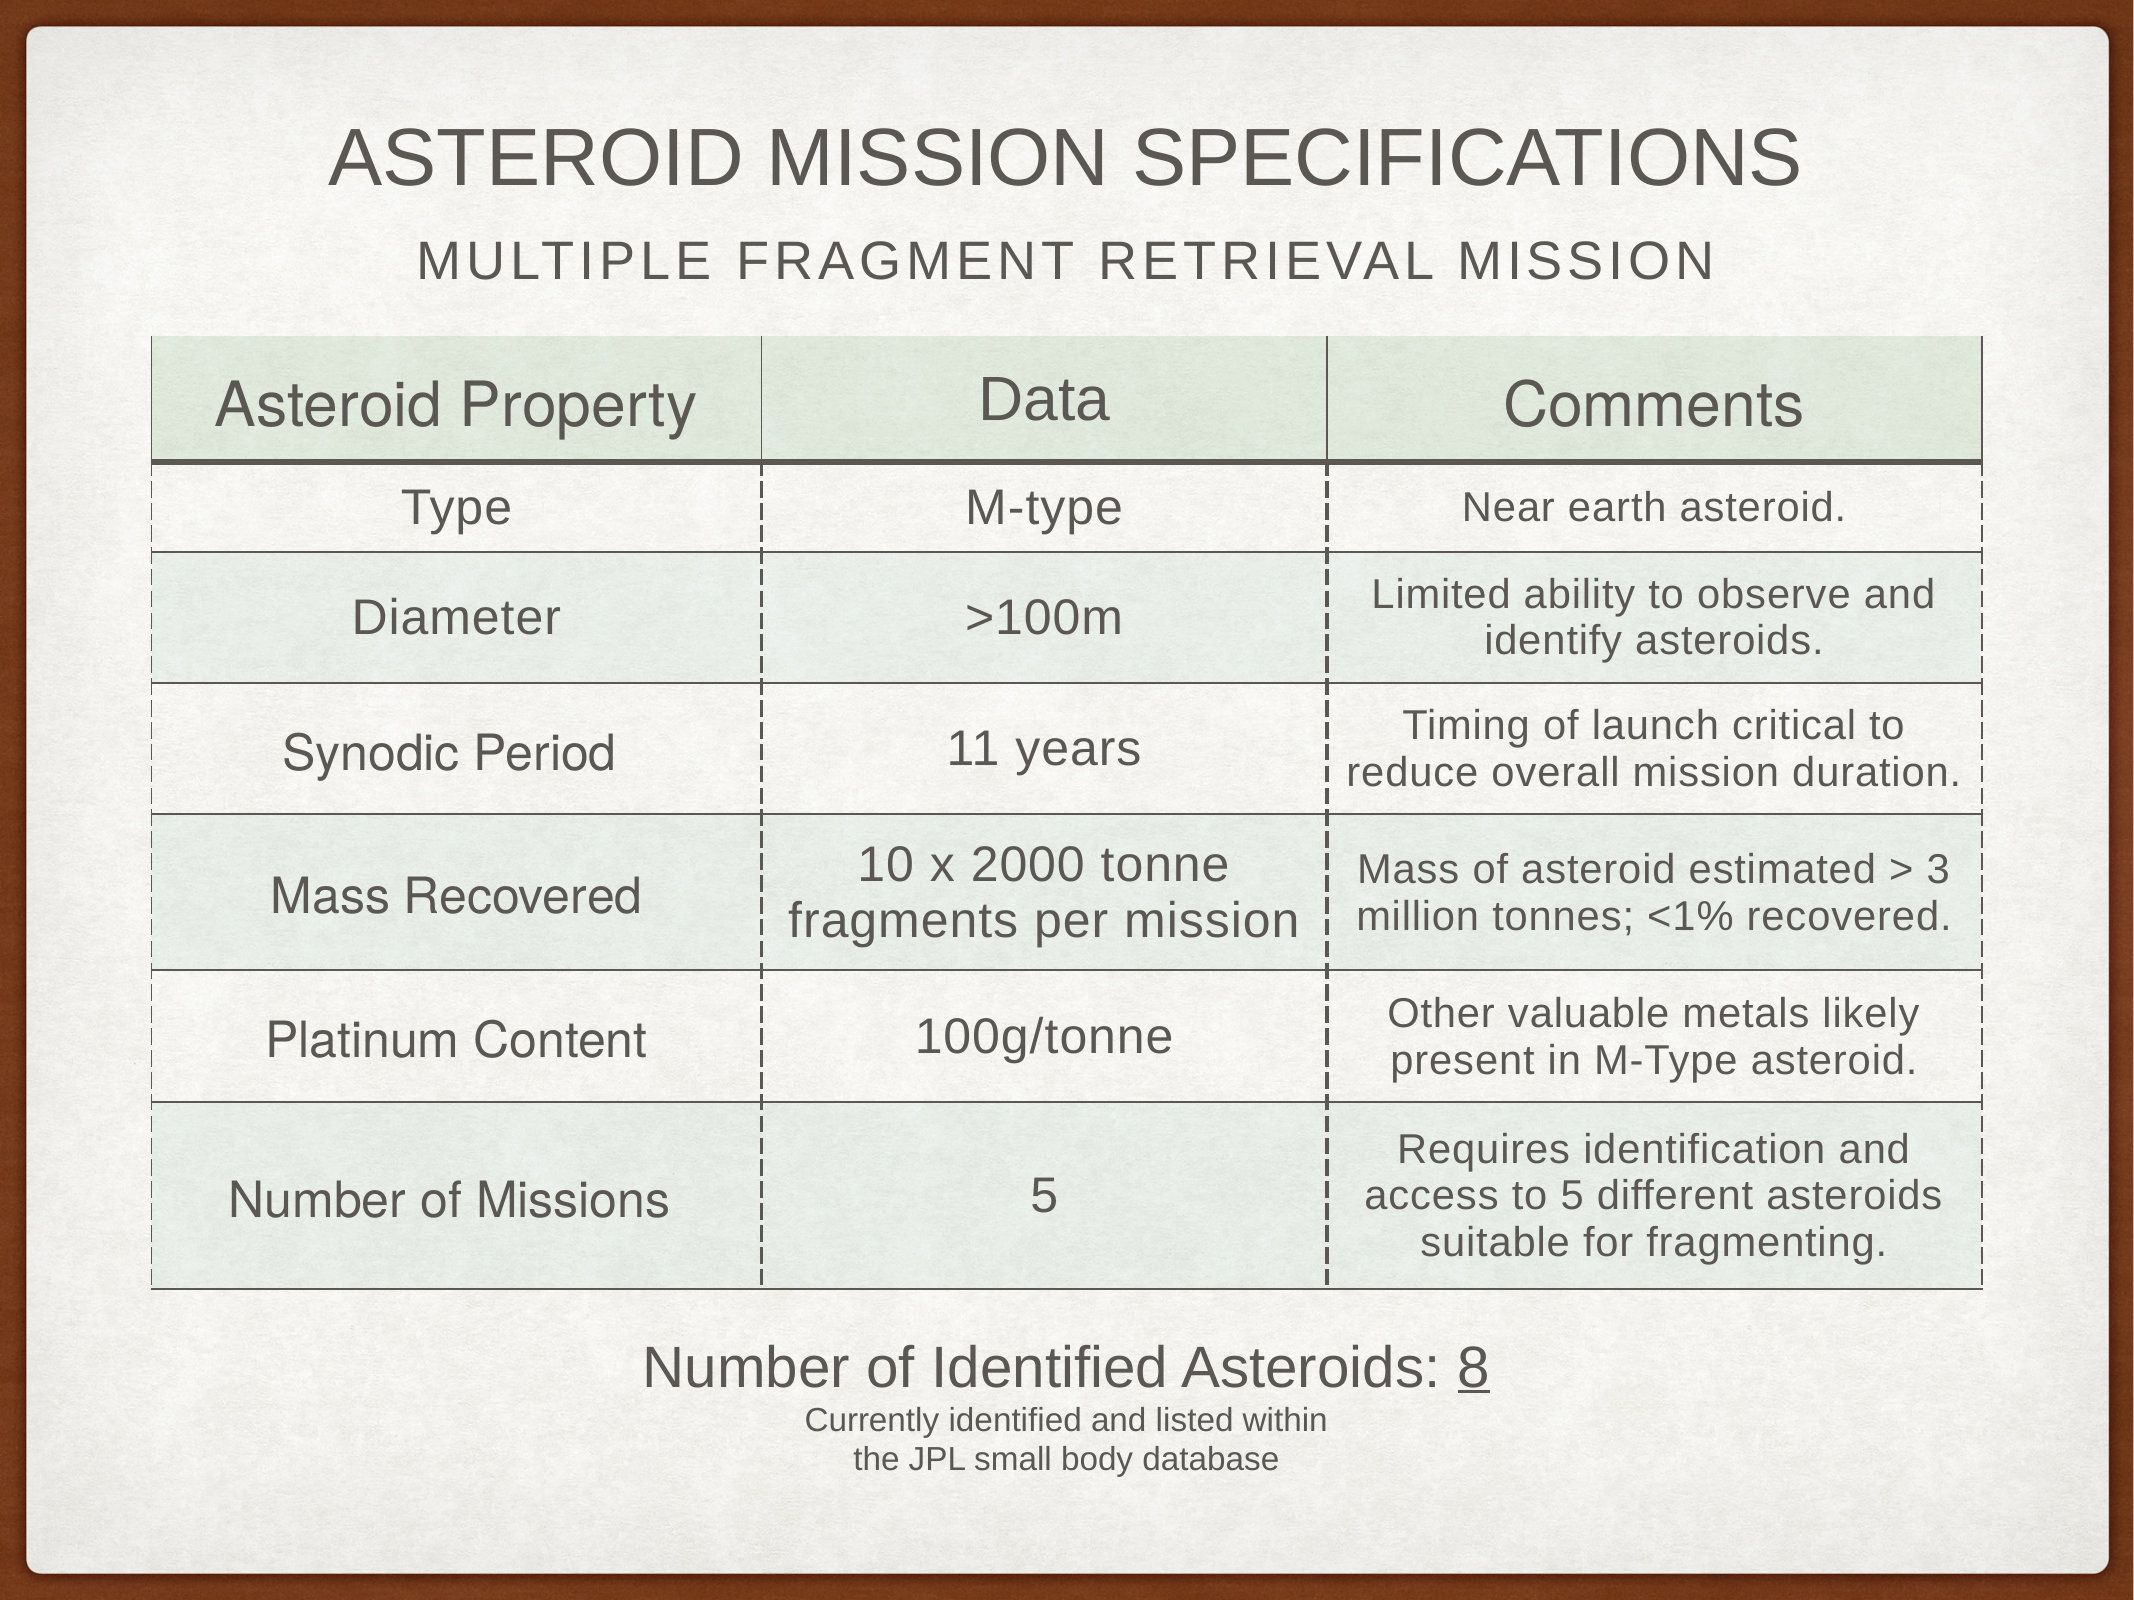

Asteroid Mission Specifications
Multiple fragment Retrieval Mission
| Asteroid Property | Data | Comments |
| --- | --- | --- |
| Type | M-type | Near earth asteroid. |
| Diameter | >100m | Limited ability to observe and identify asteroids. |
| Synodic Period | 11 years | Timing of launch critical to reduce overall mission duration. |
| Mass Recovered | 10 x 2000 tonne fragments per mission | Mass of asteroid estimated > 3 million tonnes; <1% recovered. |
| Platinum Content | 100g/tonne | Other valuable metals likely present in M-Type asteroid. |
| Number of Missions | 5 | Requires identification and access to 5 different asteroids suitable for fragmenting. |
Number of Identified Asteroids: 8
Currently identified and listed within
the JPL small body database